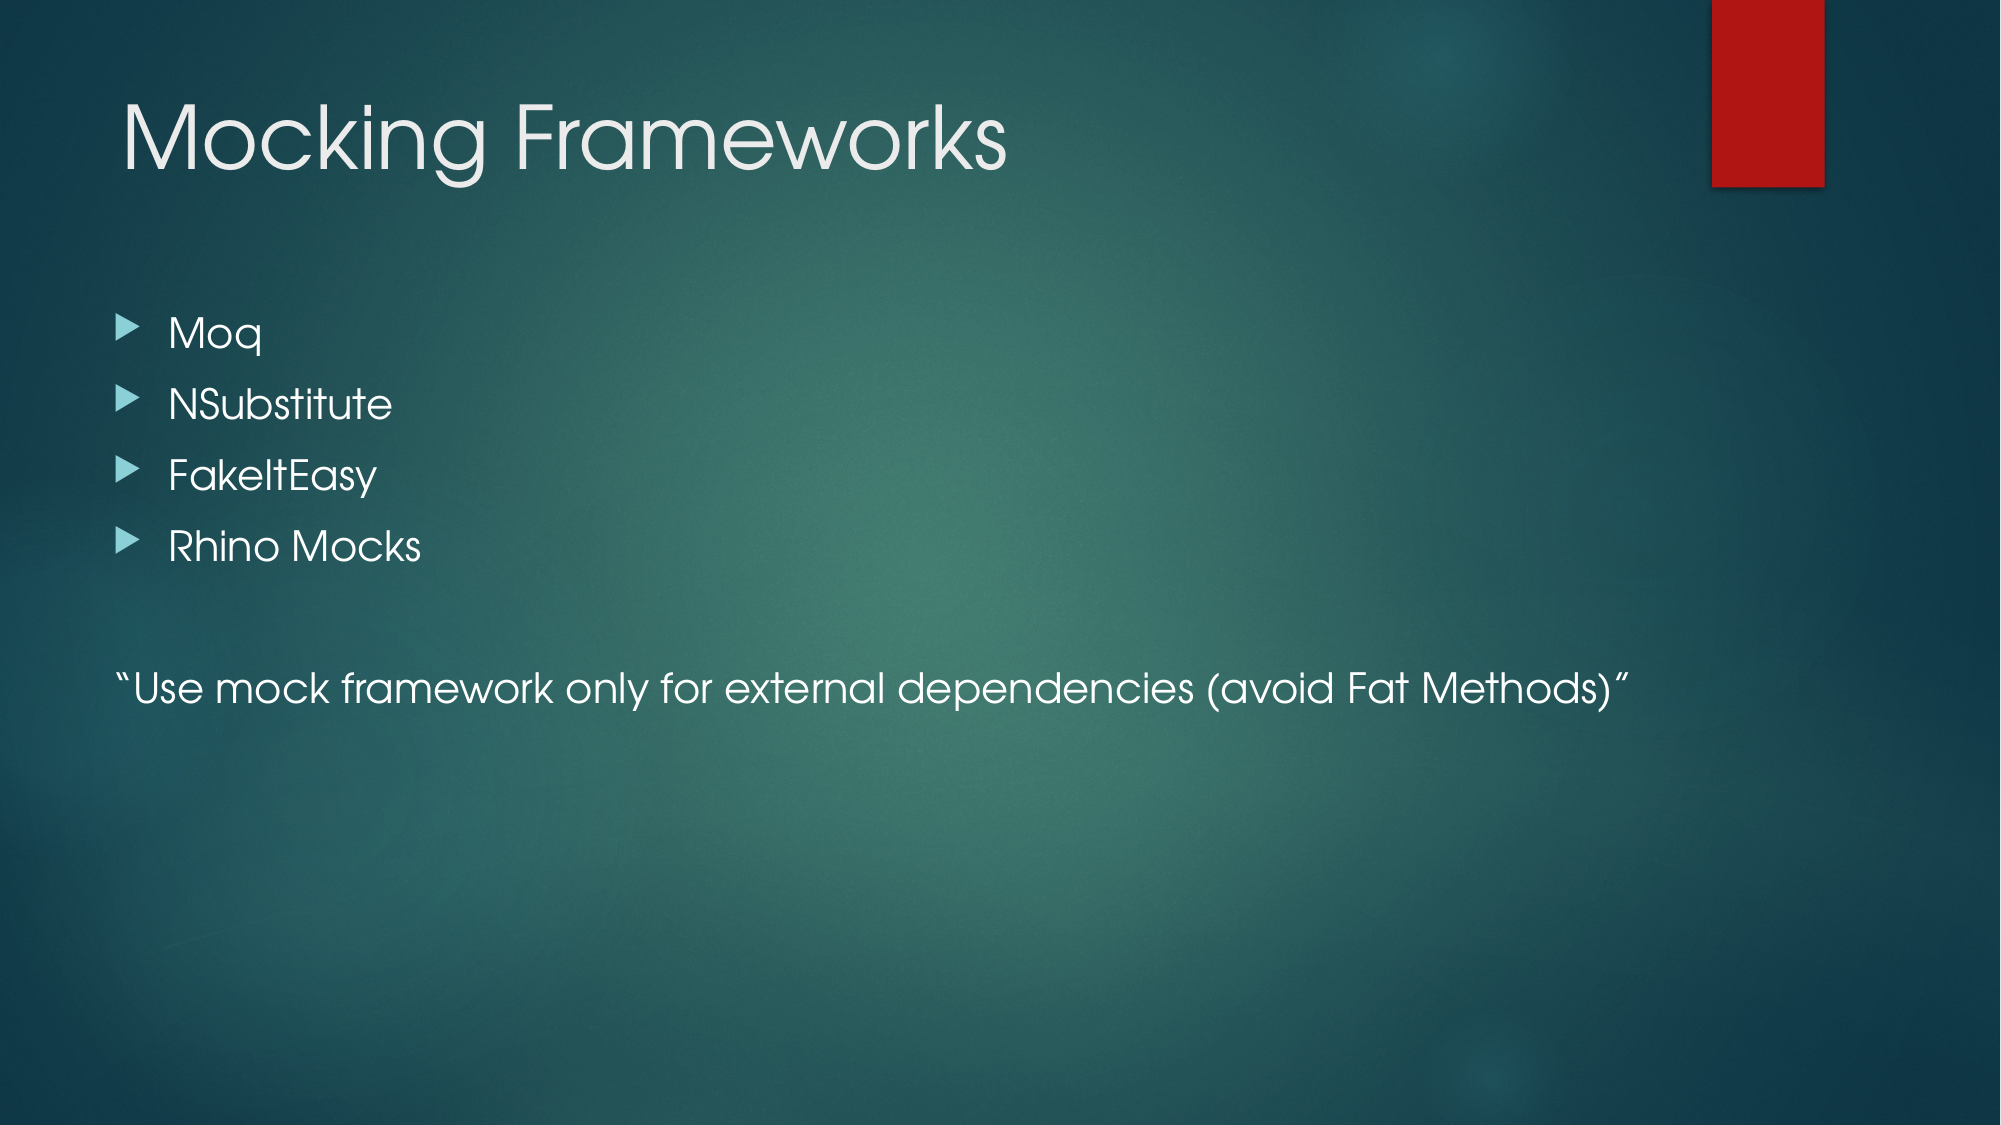

# Mocking Frameworks
Moq
NSubstitute
FakeItEasy
Rhino Mocks

“Use mock framework only for external dependencies (avoid Fat Methods)”